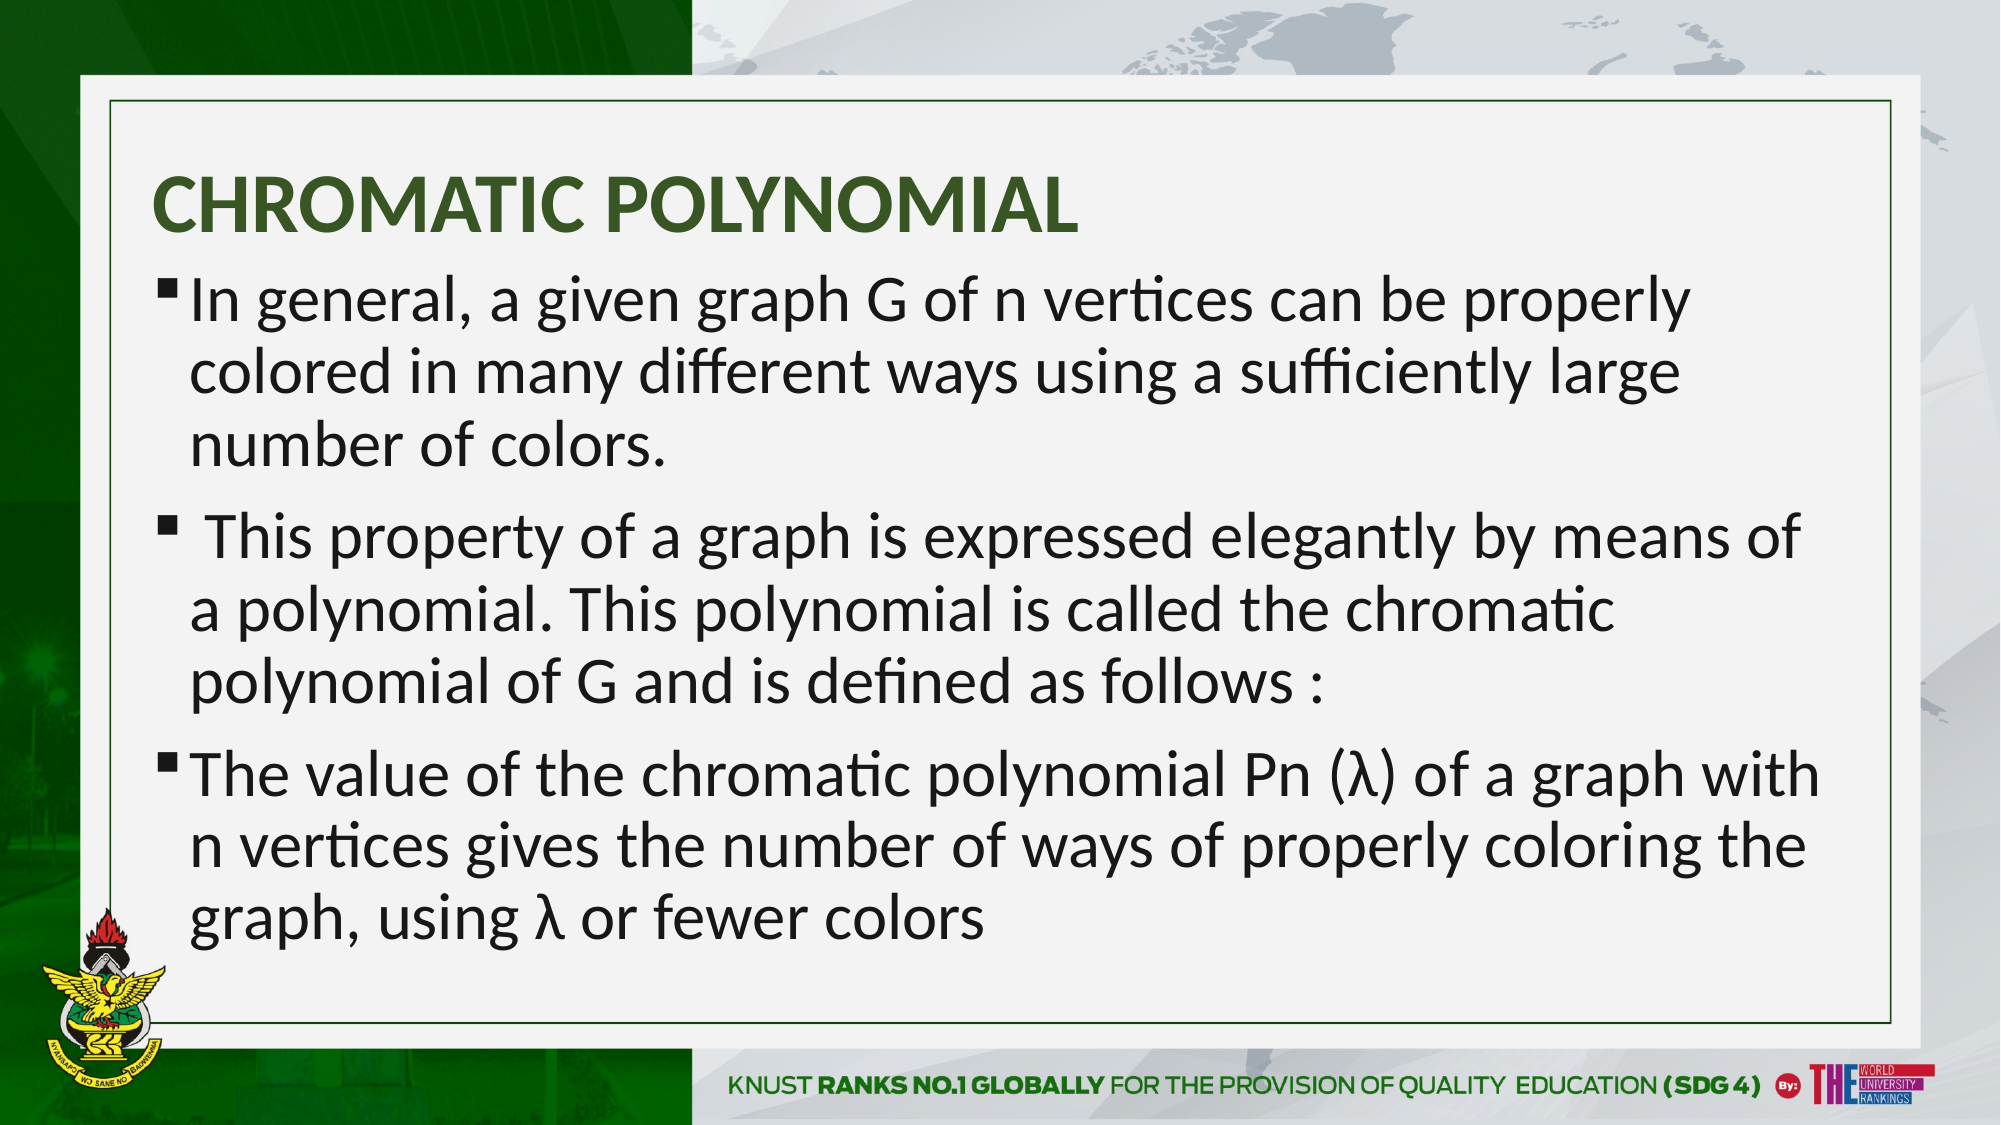

# CHROMATIC POLYNOMIAL
In general, a given graph G of n vertices can be properly colored in many different ways using a sufficiently large number of colors.
 This property of a graph is expressed elegantly by means of a polynomial. This polynomial is called the chromatic polynomial of G and is defined as follows :
The value of the chromatic polynomial Pn (λ) of a graph with n vertices gives the number of ways of properly coloring the graph, using λ or fewer colors